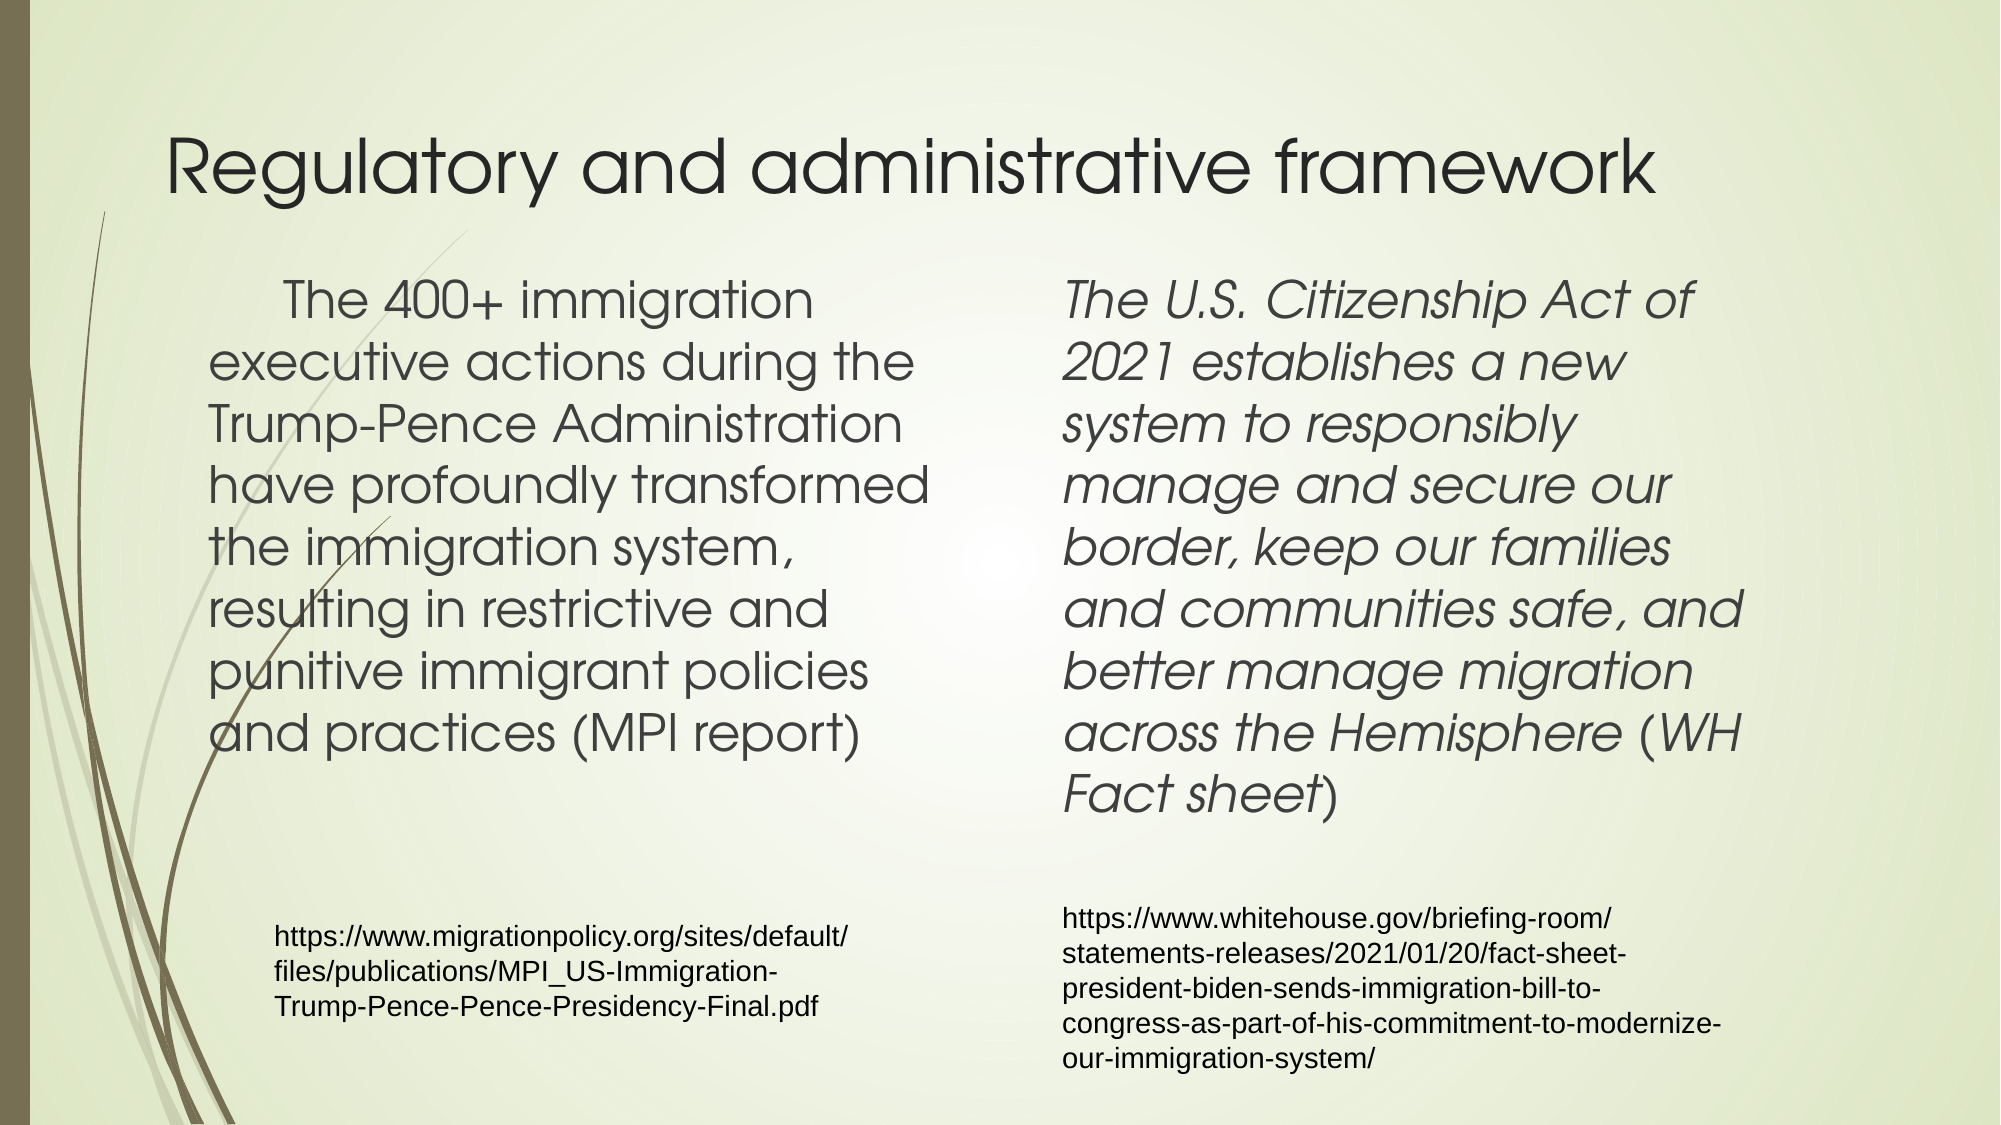

# Regulatory and administrative framework
The 400+ immigration executive actions during the Trump-Pence Administration have profoundly transformed the immigration system, resulting in restrictive and punitive immigrant policies and practices (MPI report)
The U.S. Citizenship Act of 2021 establishes a new system to responsibly manage and secure our border, keep our families and communities safe, and better manage migration across the Hemisphere (WH Fact sheet)
https://www.whitehouse.gov/briefing-room/statements-releases/2021/01/20/fact-sheet-president-biden-sends-immigration-bill-to-congress-as-part-of-his-commitment-to-modernize-our-immigration-system/
https://www.migrationpolicy.org/sites/default/files/publications/MPI_US-Immigration-Trump-Pence-Pence-Presidency-Final.pdf